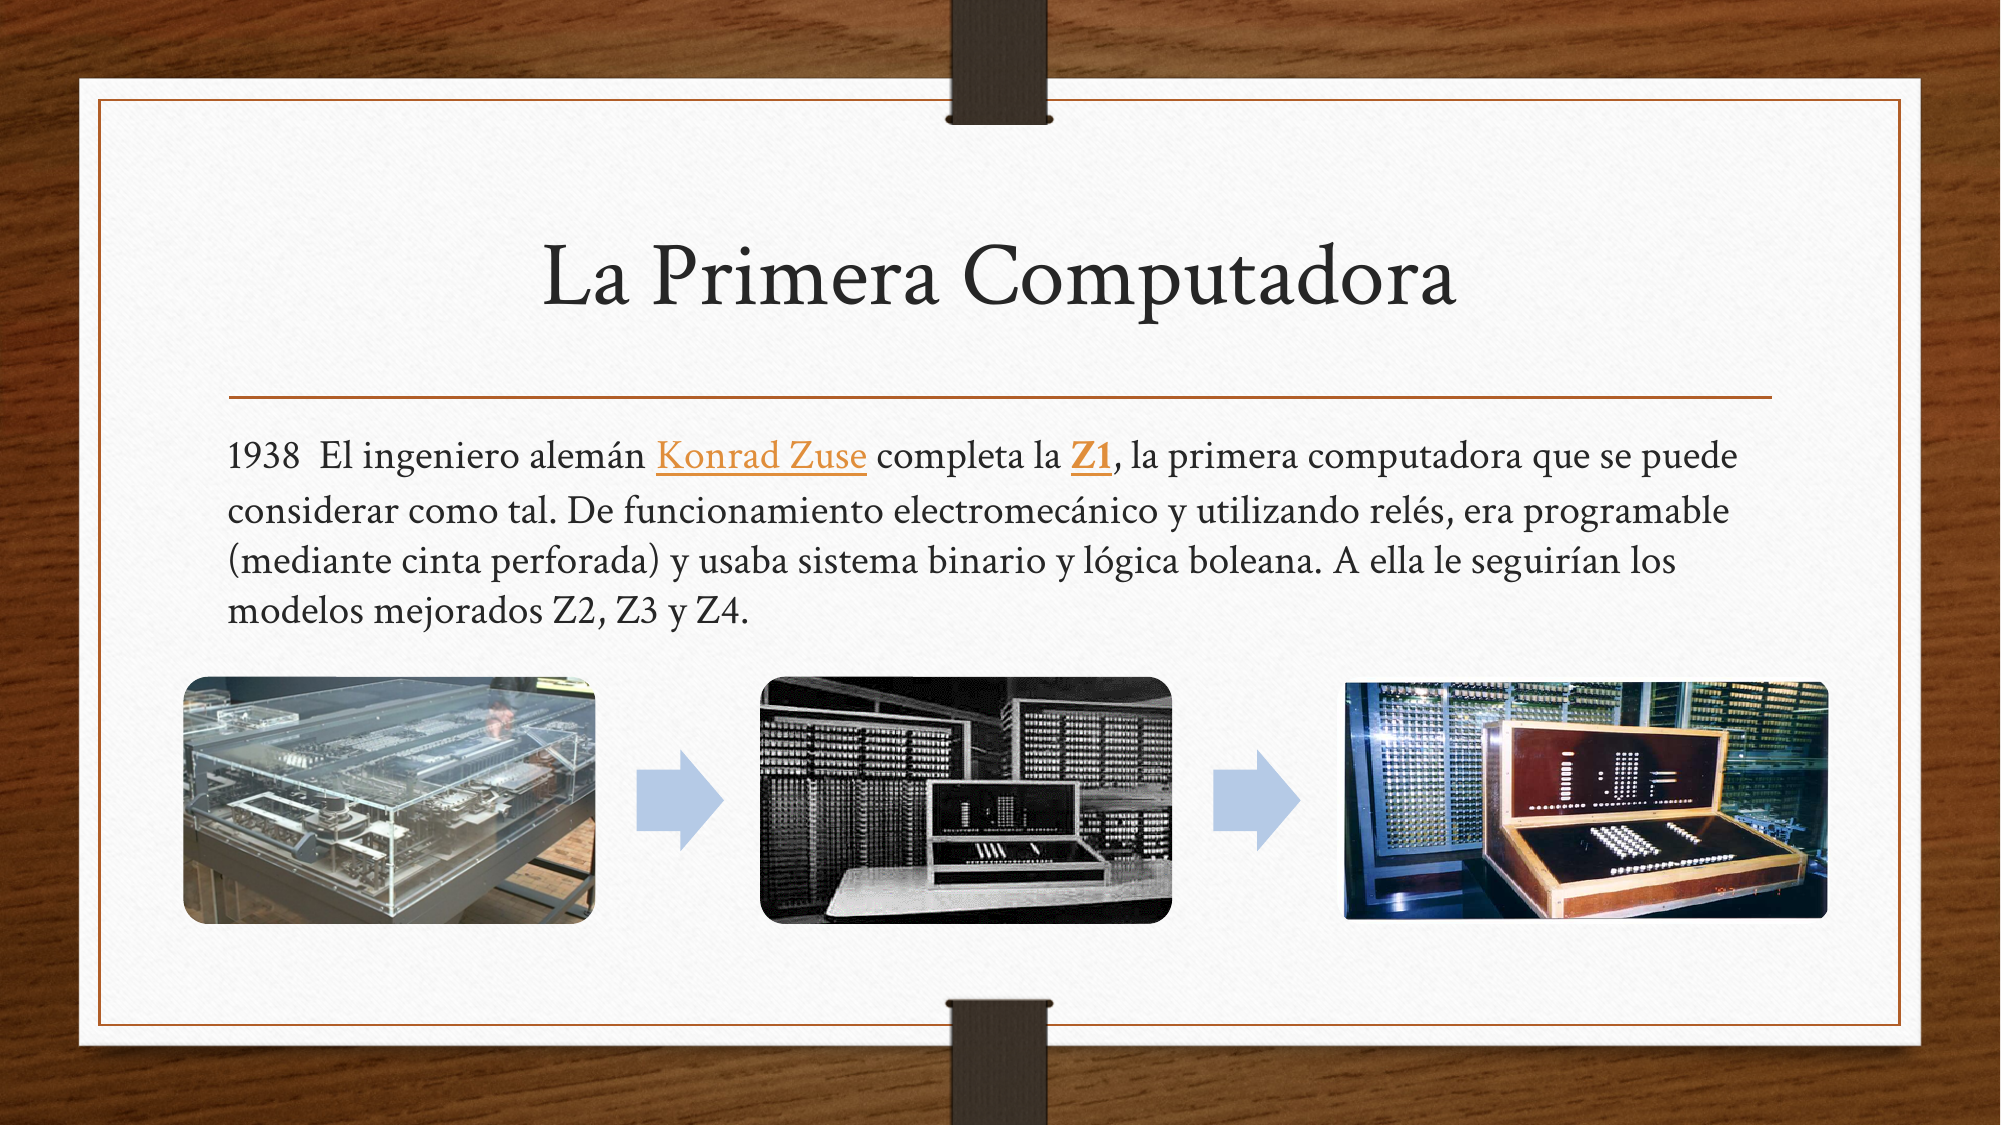

# La Primera Computadora
1938  El ingeniero alemán Konrad Zuse completa la Z1, la primera computadora que se puede considerar como tal. De funcionamiento electromecánico y utilizando relés, era programable (mediante cinta perforada) y usaba sistema binario y lógica boleana. A ella le seguirían los modelos mejorados Z2, Z3 y Z4.